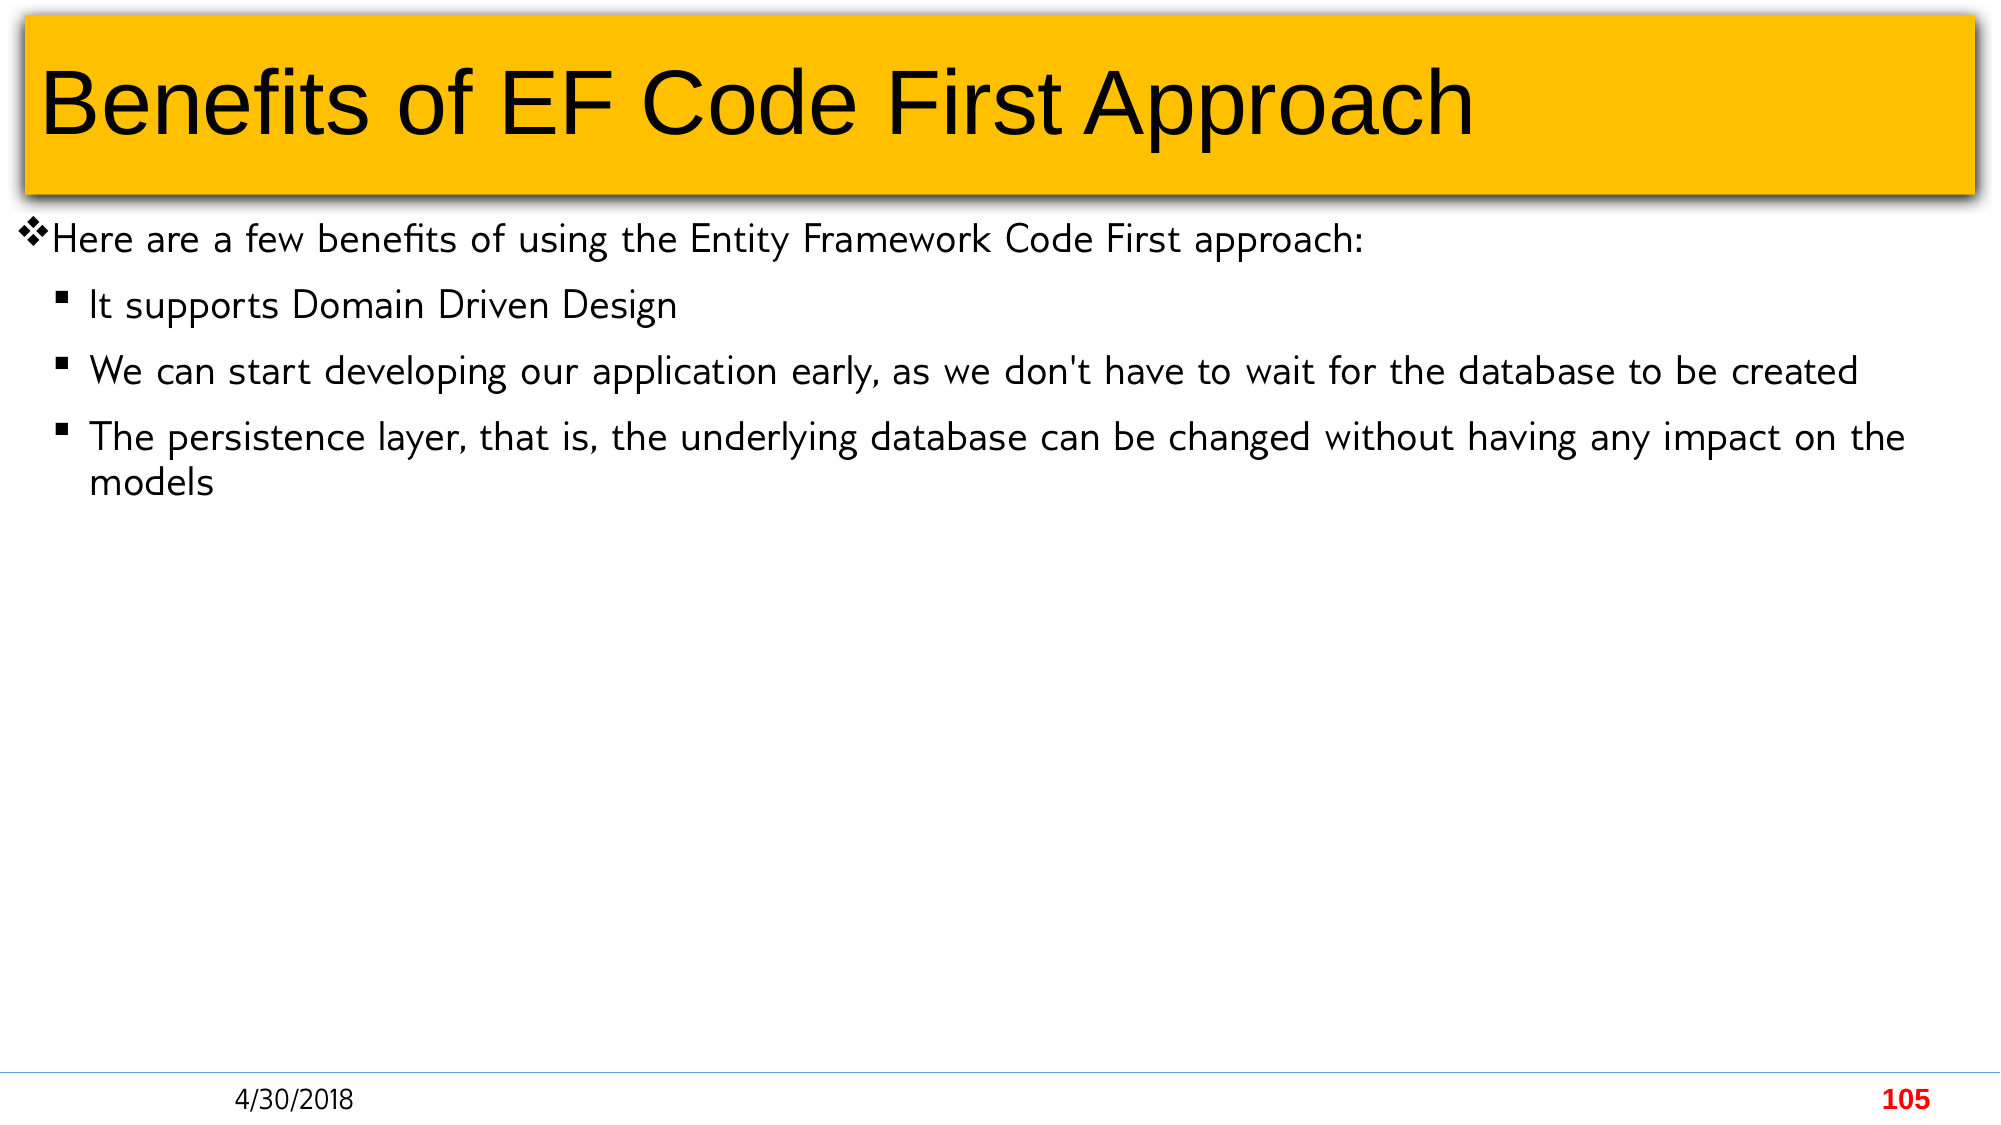

# Benefits of EF Code First Approach

Here are a few benefits of using the Entity Framework Code First approach:
It supports Domain Driven Design
We can start developing our application early, as we don't have to wait for the database to be created
The persistence layer, that is, the underlying database can be changed without having any impact on the models
4/30/2018
105